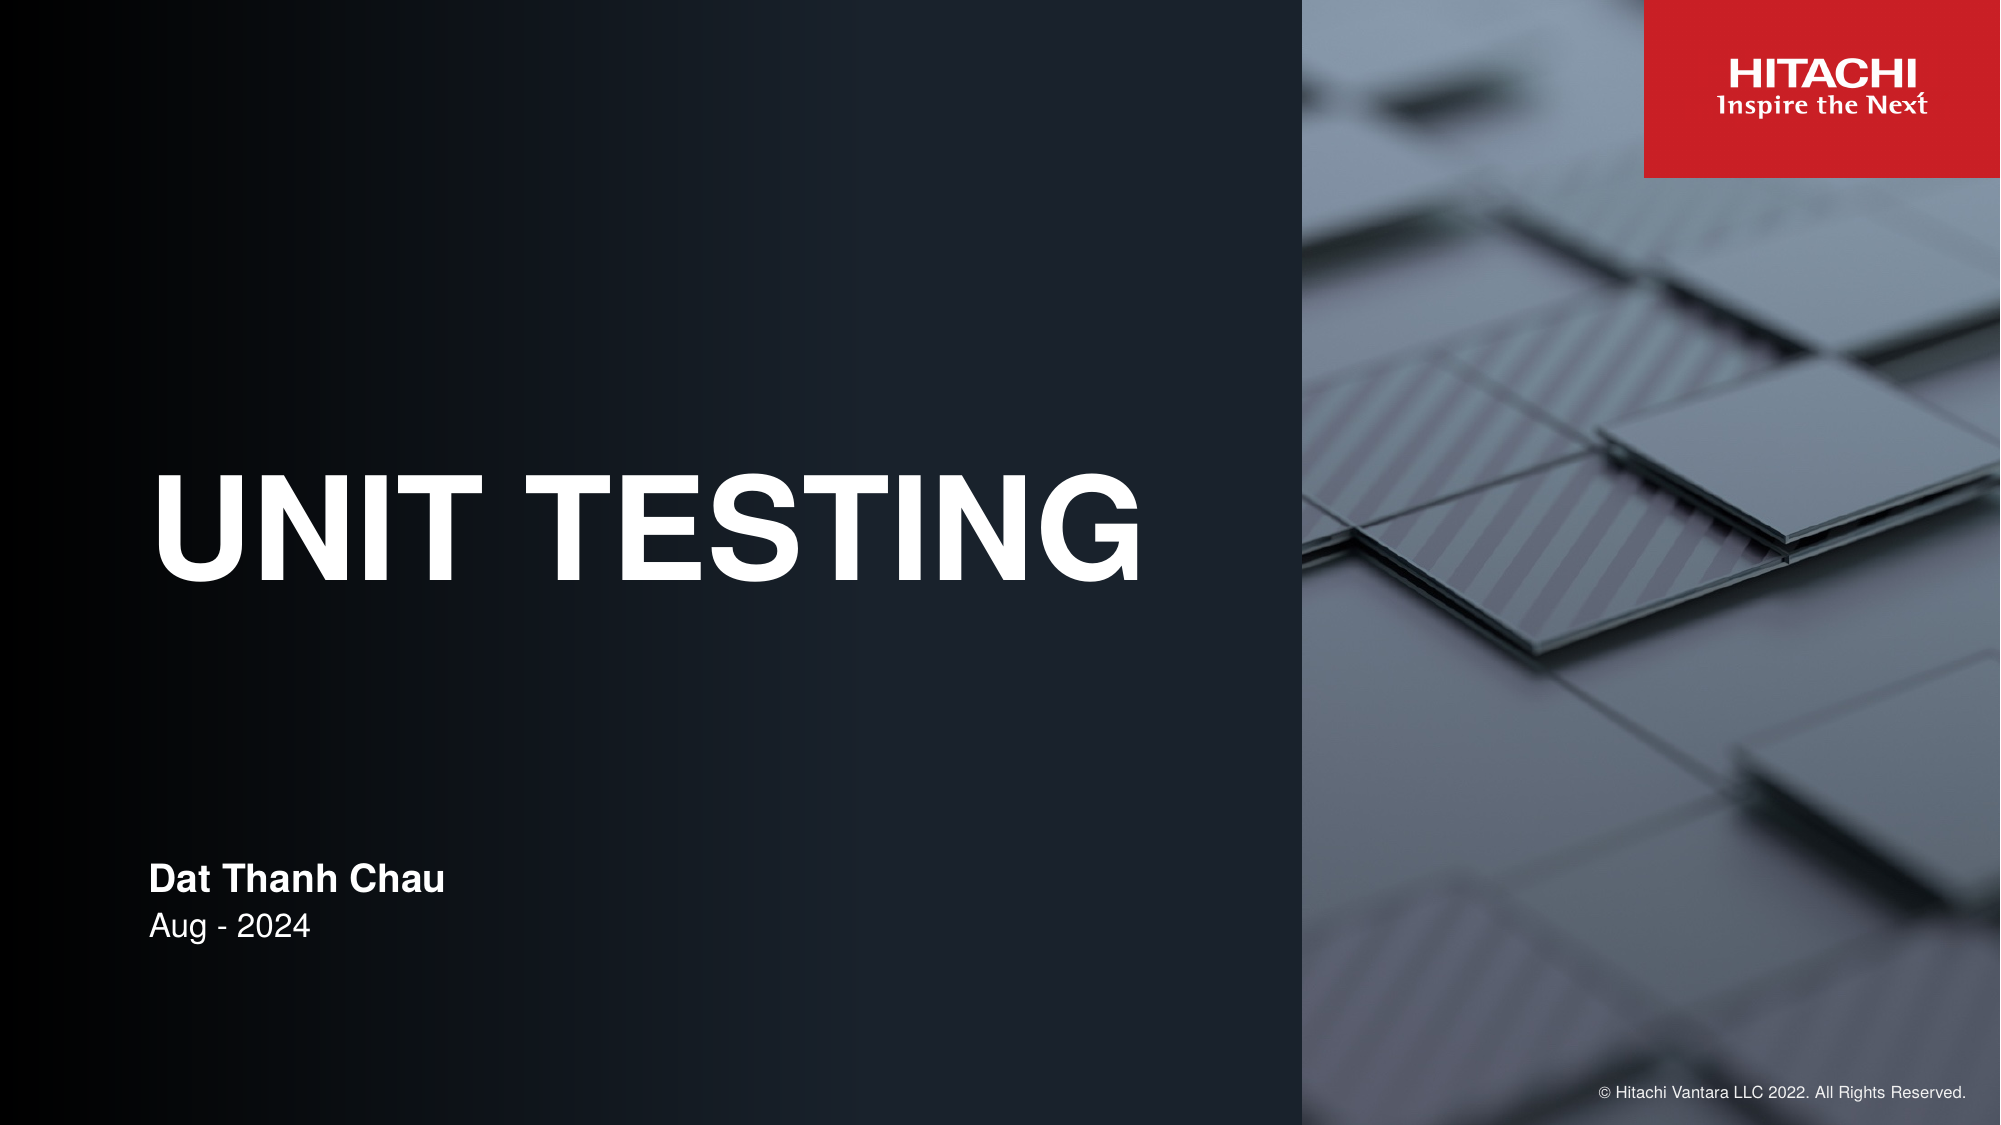

# UNIT TESTING
Dat Thanh Chau
Aug - 2024